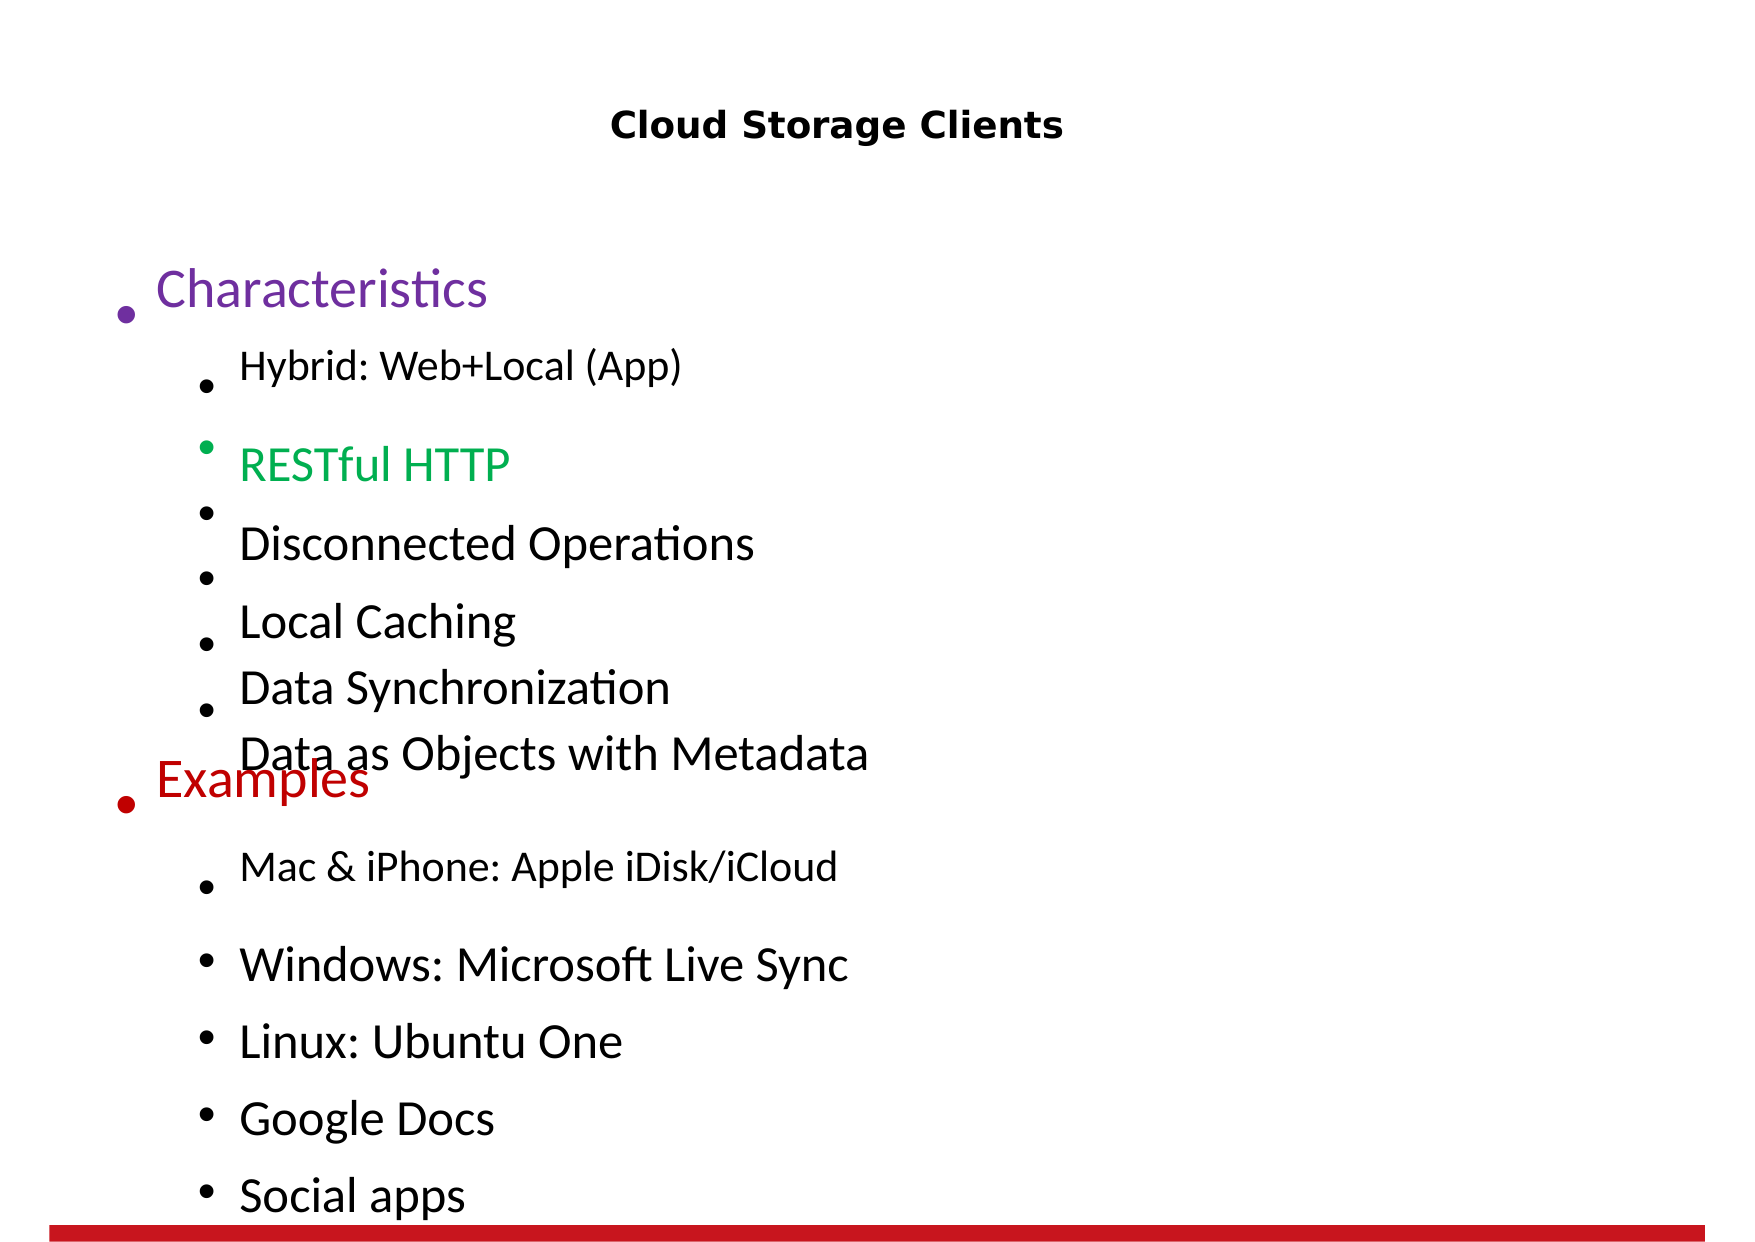

Cloud Storage Clients
•
Characteristics
•
•
•
•
•
•
Hybrid: Web+Local (App)
RESTful HTTP
Disconnected Operations
Local Caching
Data Synchronization
Data as Objects with Metadata
•
Examples
•
•
•
•
•
Mac & iPhone: Apple iDisk/iCloud
Windows: Microsoft Live Sync
Linux: Ubuntu One
Google Docs
Social apps